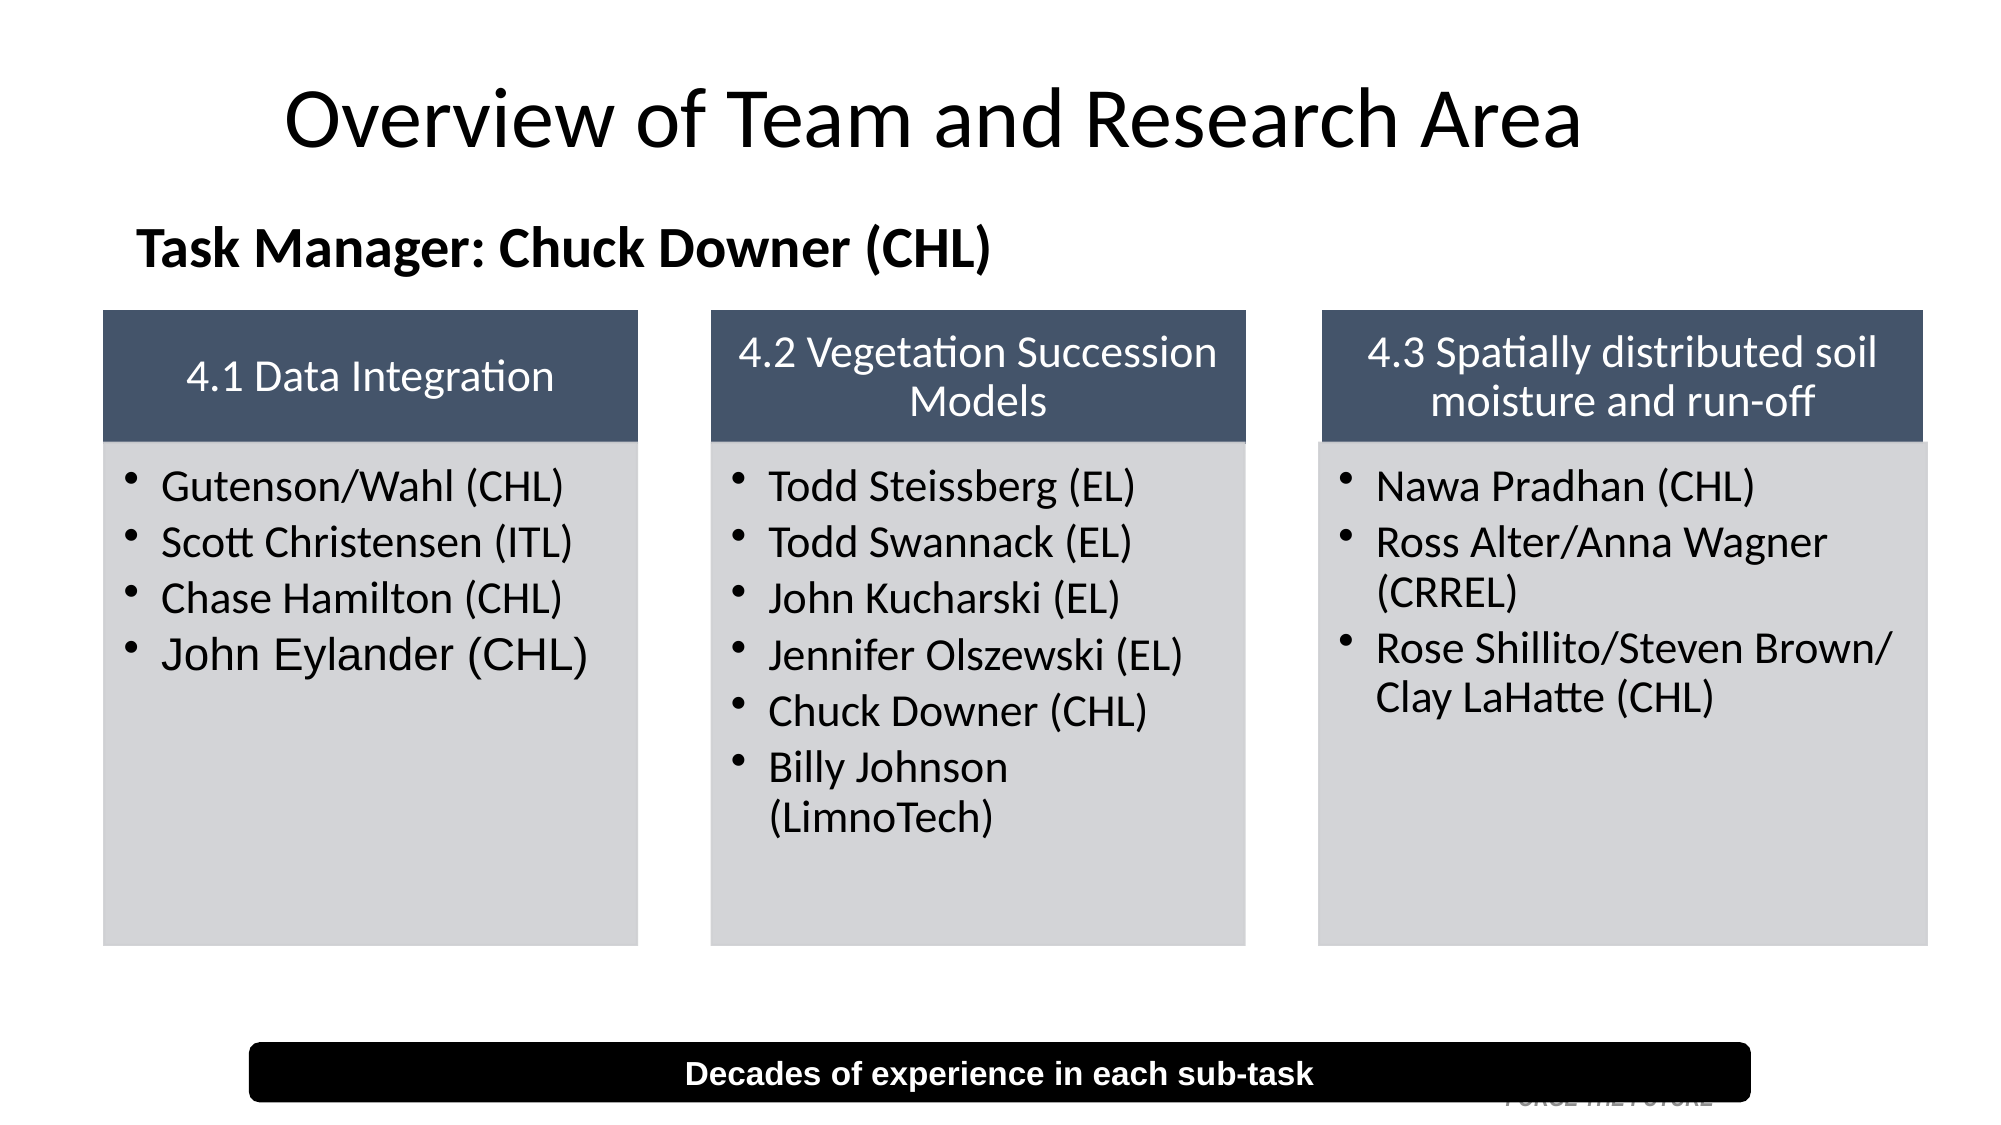

# Overview of Team and Research Area
Task Manager: Chuck Downer (CHL)
4.1 Data Integration
Gutenson/Wahl (CHL)
Scott Christensen (ITL)
Chase Hamilton (CHL)
John Eylander (CHL)
4.2 Vegetation Succession Models
Todd Steissberg (EL)
Todd Swannack (EL)
John Kucharski (EL)
Jennifer Olszewski (EL)
Chuck Downer (CHL)
Billy Johnson (LimnoTech)

4.3 Spatially distributed soil moisture and run-off
Nawa Pradhan (CHL)
Ross Alter/Anna Wagner  (CRREL)
Rose Shillito/Steven Brown/ Clay LaHatte (CHL)

Decades of experience in each sub-task
FORGE THE FUTURE